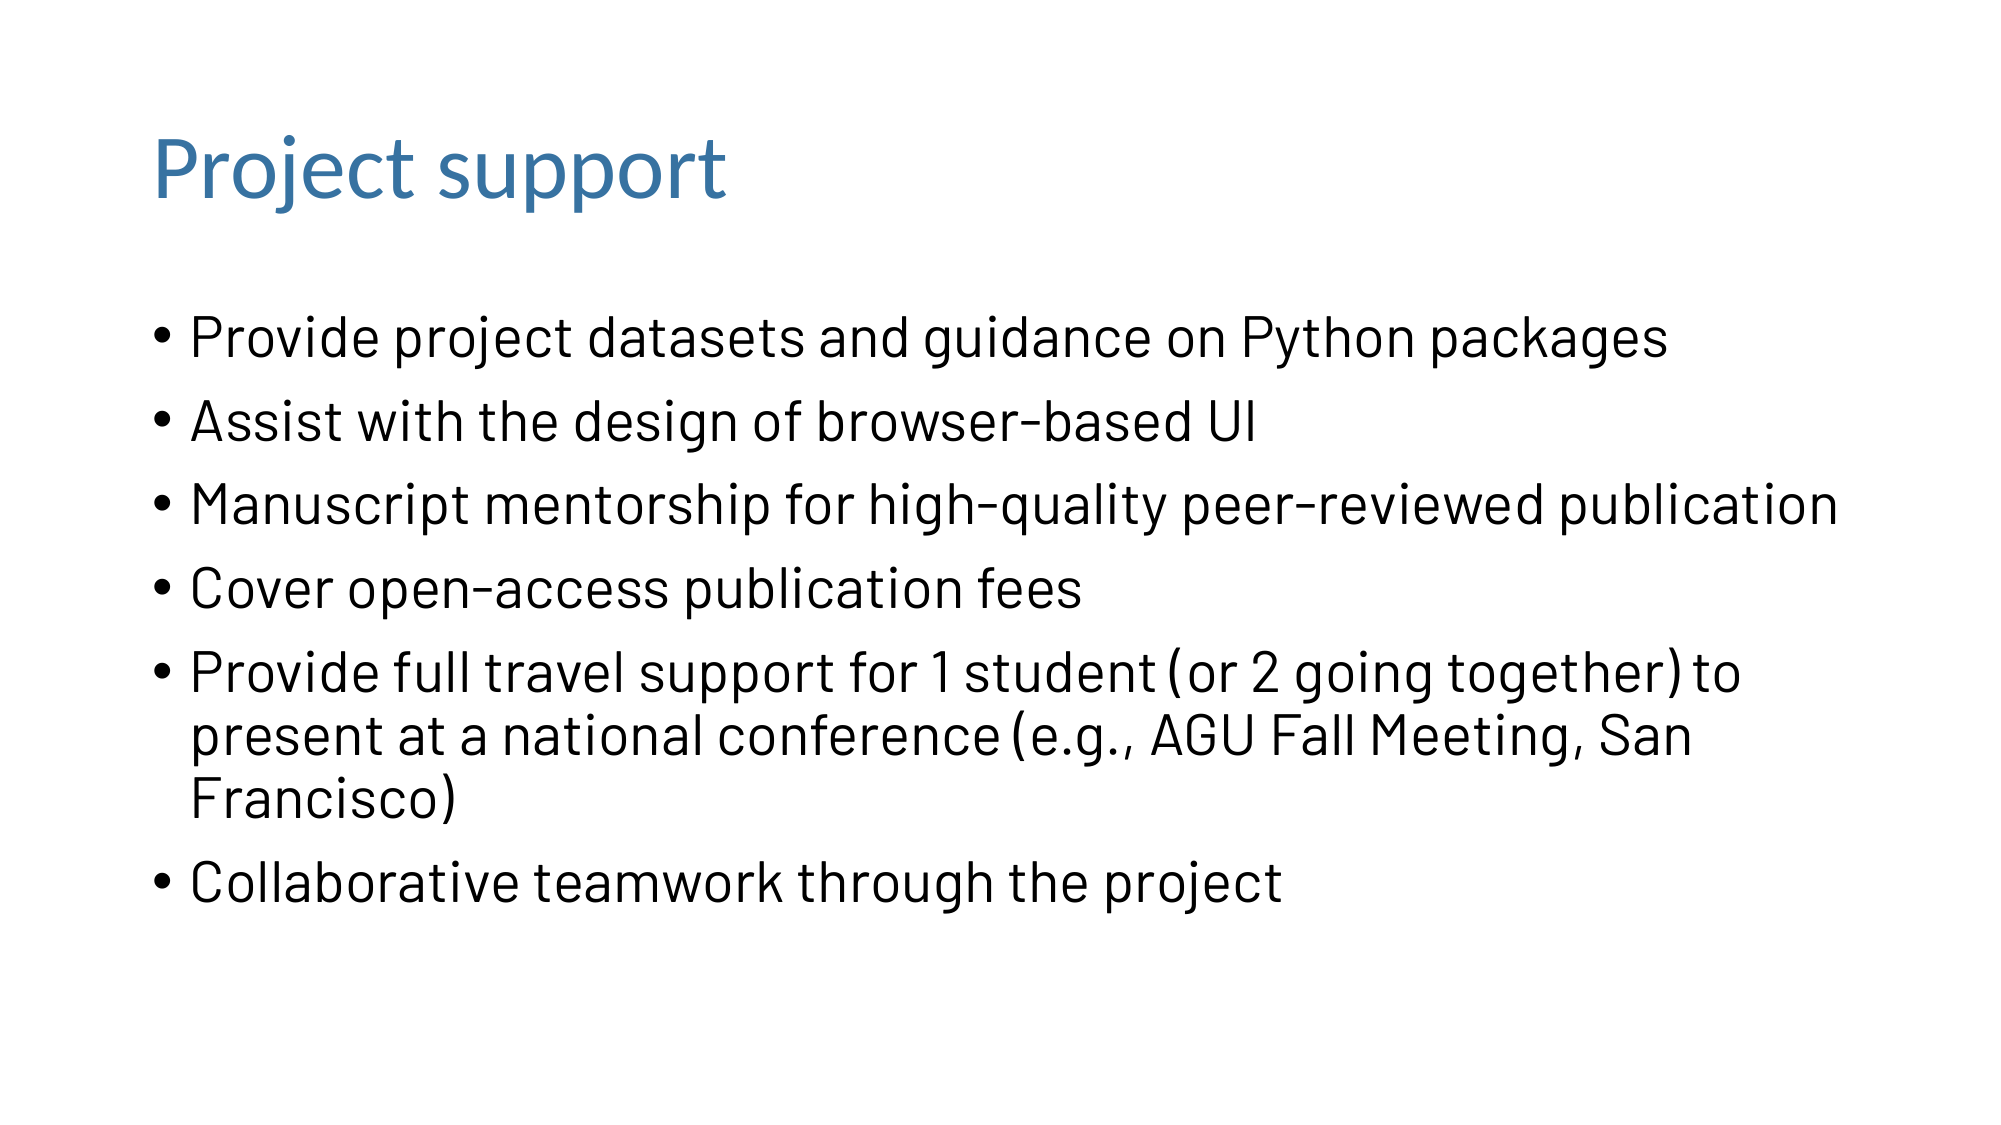

# Project support
Provide project datasets and guidance on Python packages
Assist with the design of browser-based UI
Manuscript mentorship for high-quality peer-reviewed publication
Cover open-access publication fees
Provide full travel support for 1 student (or 2 going together) to present at a national conference (e.g., AGU Fall Meeting, San Francisco)
Collaborative teamwork through the project